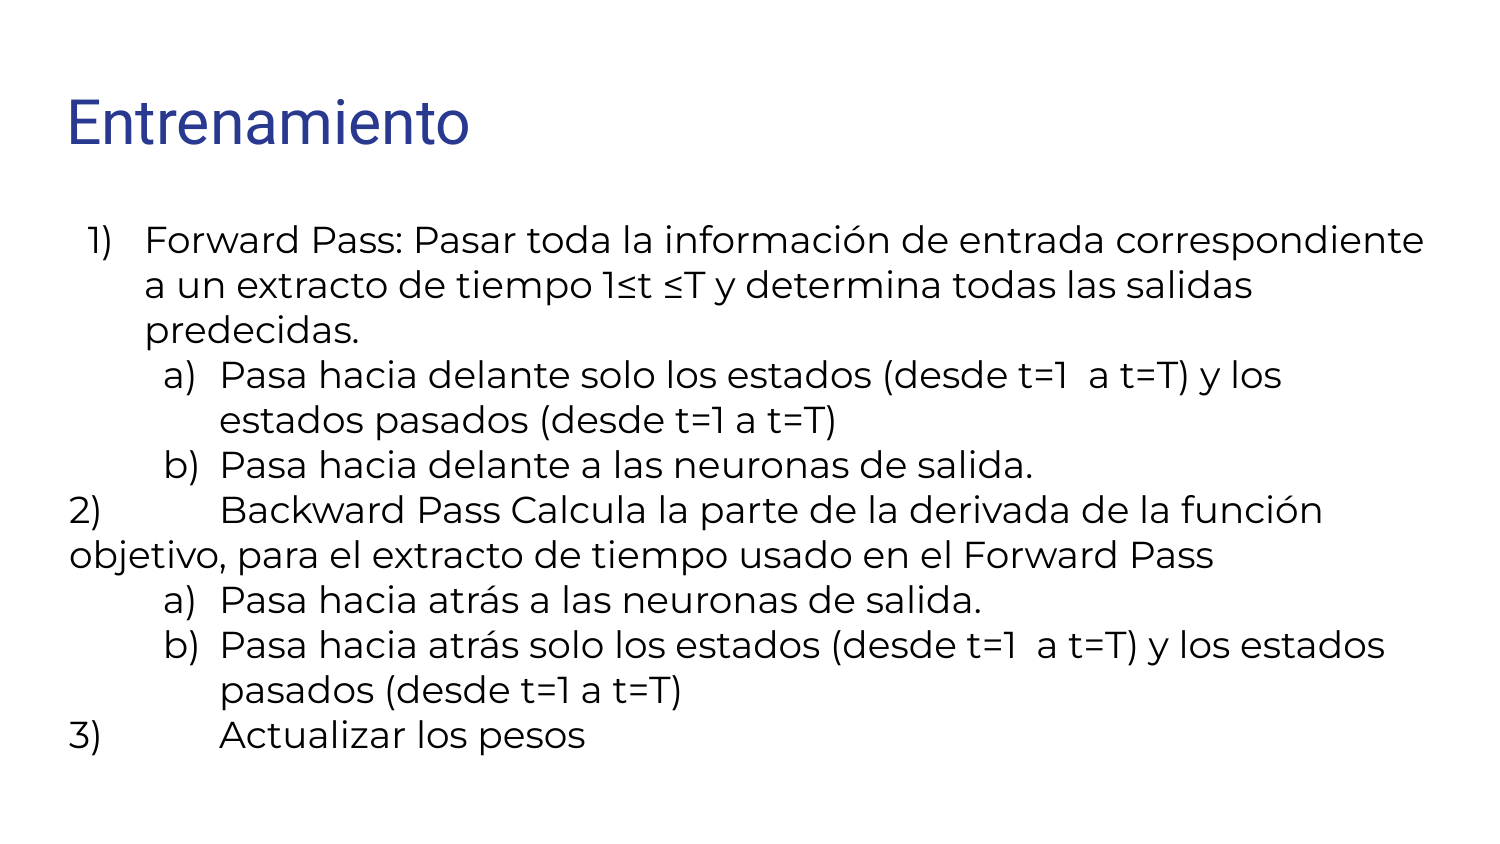

# Entrenamiento
Forward Pass: Pasar toda la información de entrada correspondiente a un extracto de tiempo 1≤t ≤T y determina todas las salidas predecidas.
Pasa hacia delante solo los estados (desde t=1  a t=T) y los estados pasados (desde t=1 a t=T)
Pasa hacia delante a las neuronas de salida.
2)	Backward Pass Calcula la parte de la derivada de la función objetivo, para el extracto de tiempo usado en el Forward Pass
Pasa hacia atrás a las neuronas de salida.
Pasa hacia atrás solo los estados (desde t=1  a t=T) y los estados pasados (desde t=1 a t=T)
3)	Actualizar los pesos